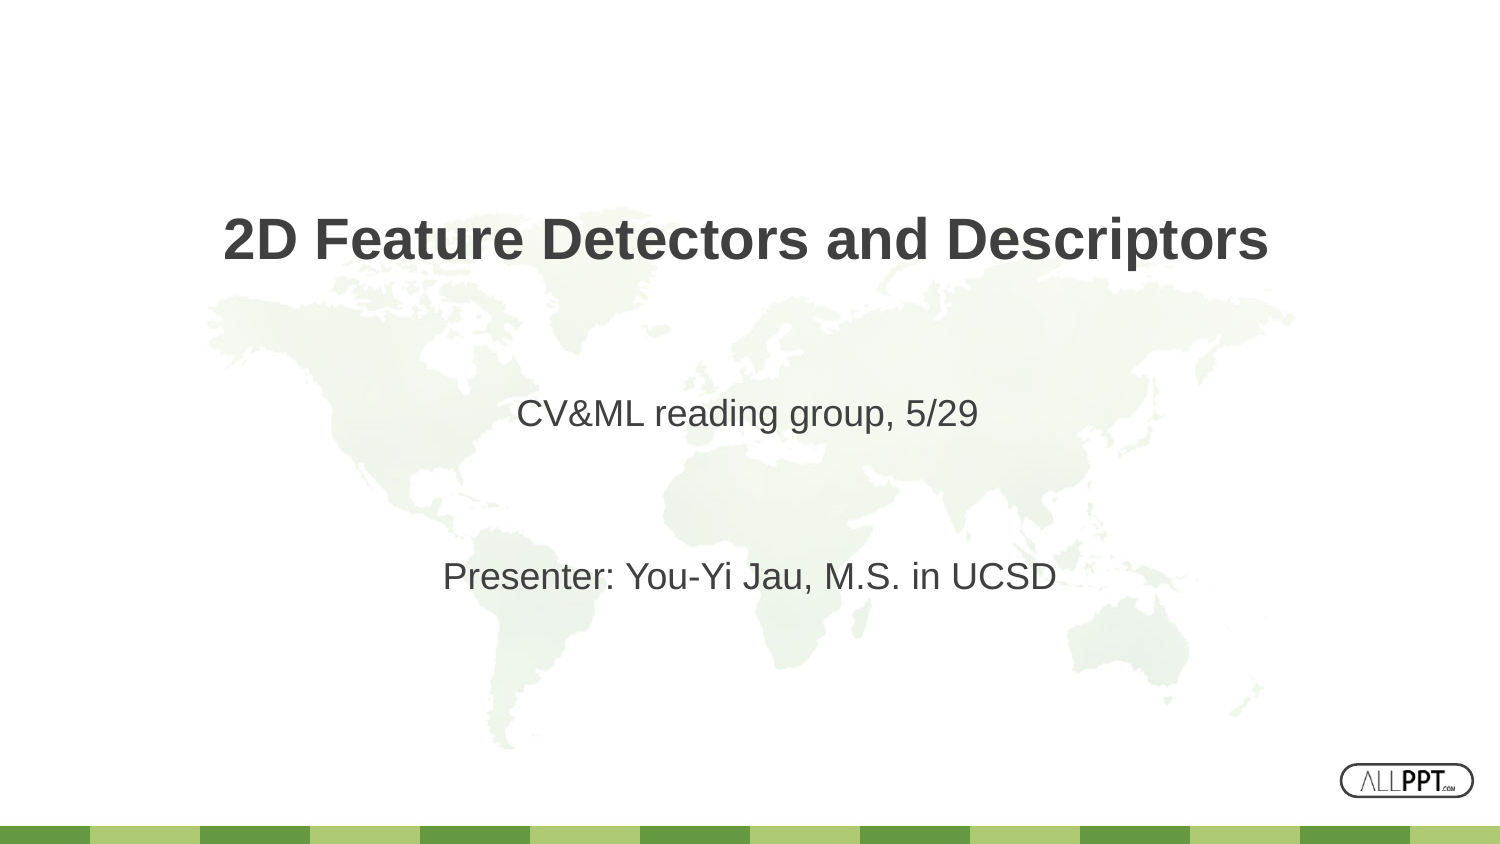

# 2D Feature Detectors and Descriptors
CV&ML reading group, 5/29
Presenter: You-Yi Jau, M.S. in UCSD